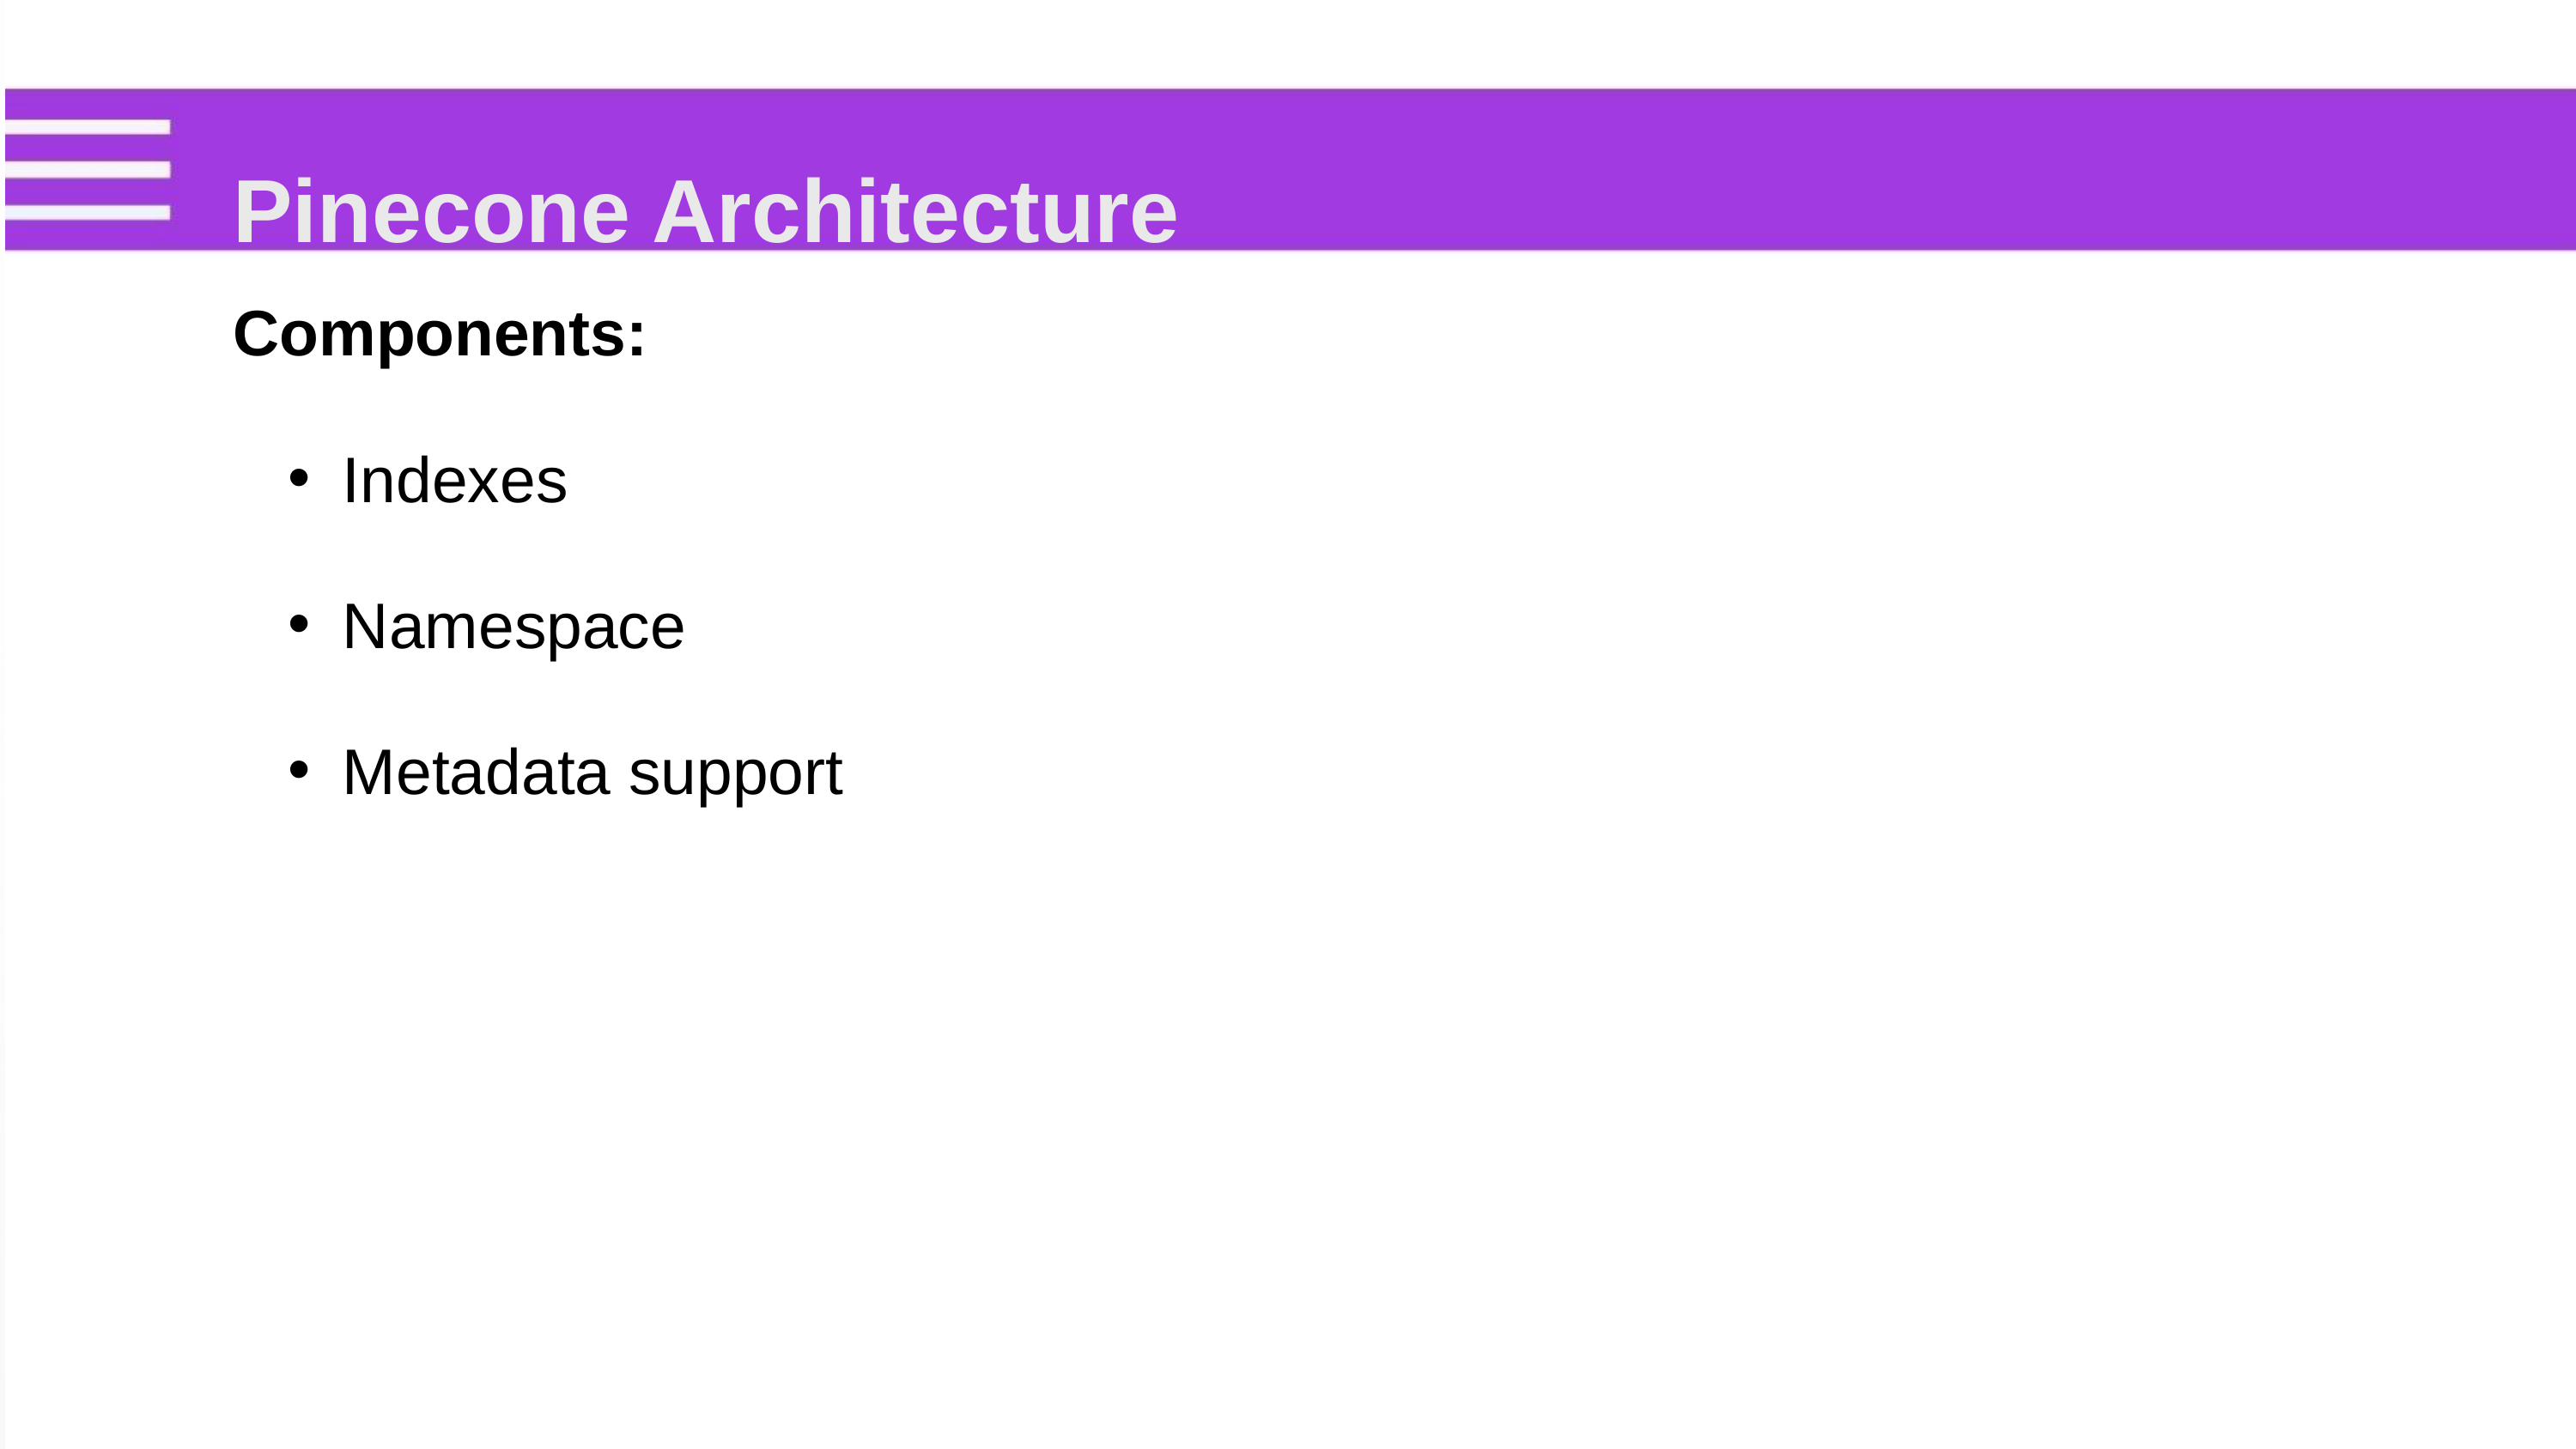

Pinecone Architecture

Components:
Indexes
Namespace
Metadata support